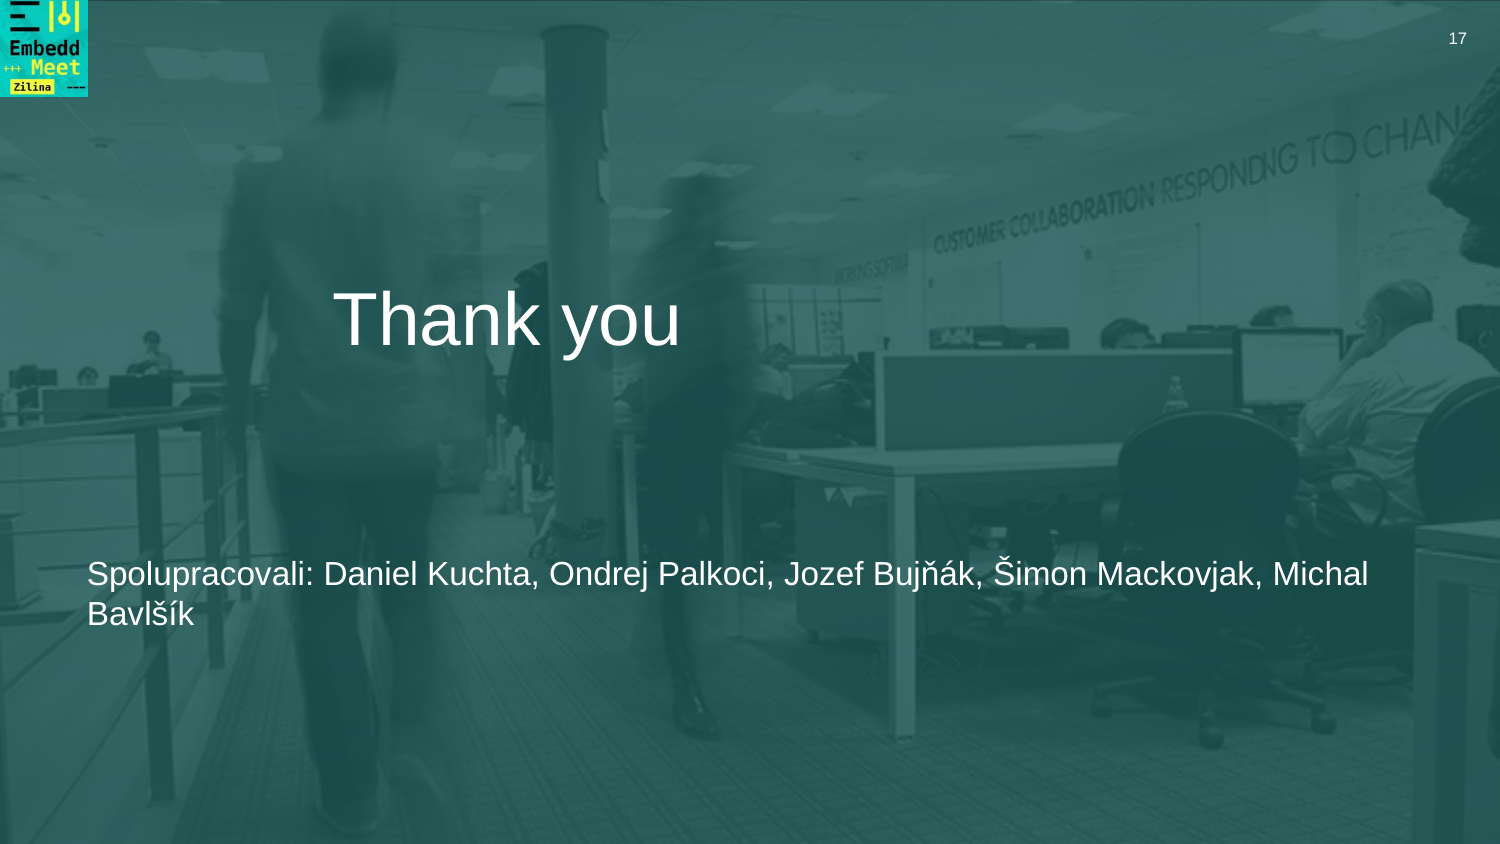

Thank you
Spolupracovali: Daniel Kuchta, Ondrej Palkoci, Jozef Bujňák, Šimon Mackovjak, Michal Bavlšík